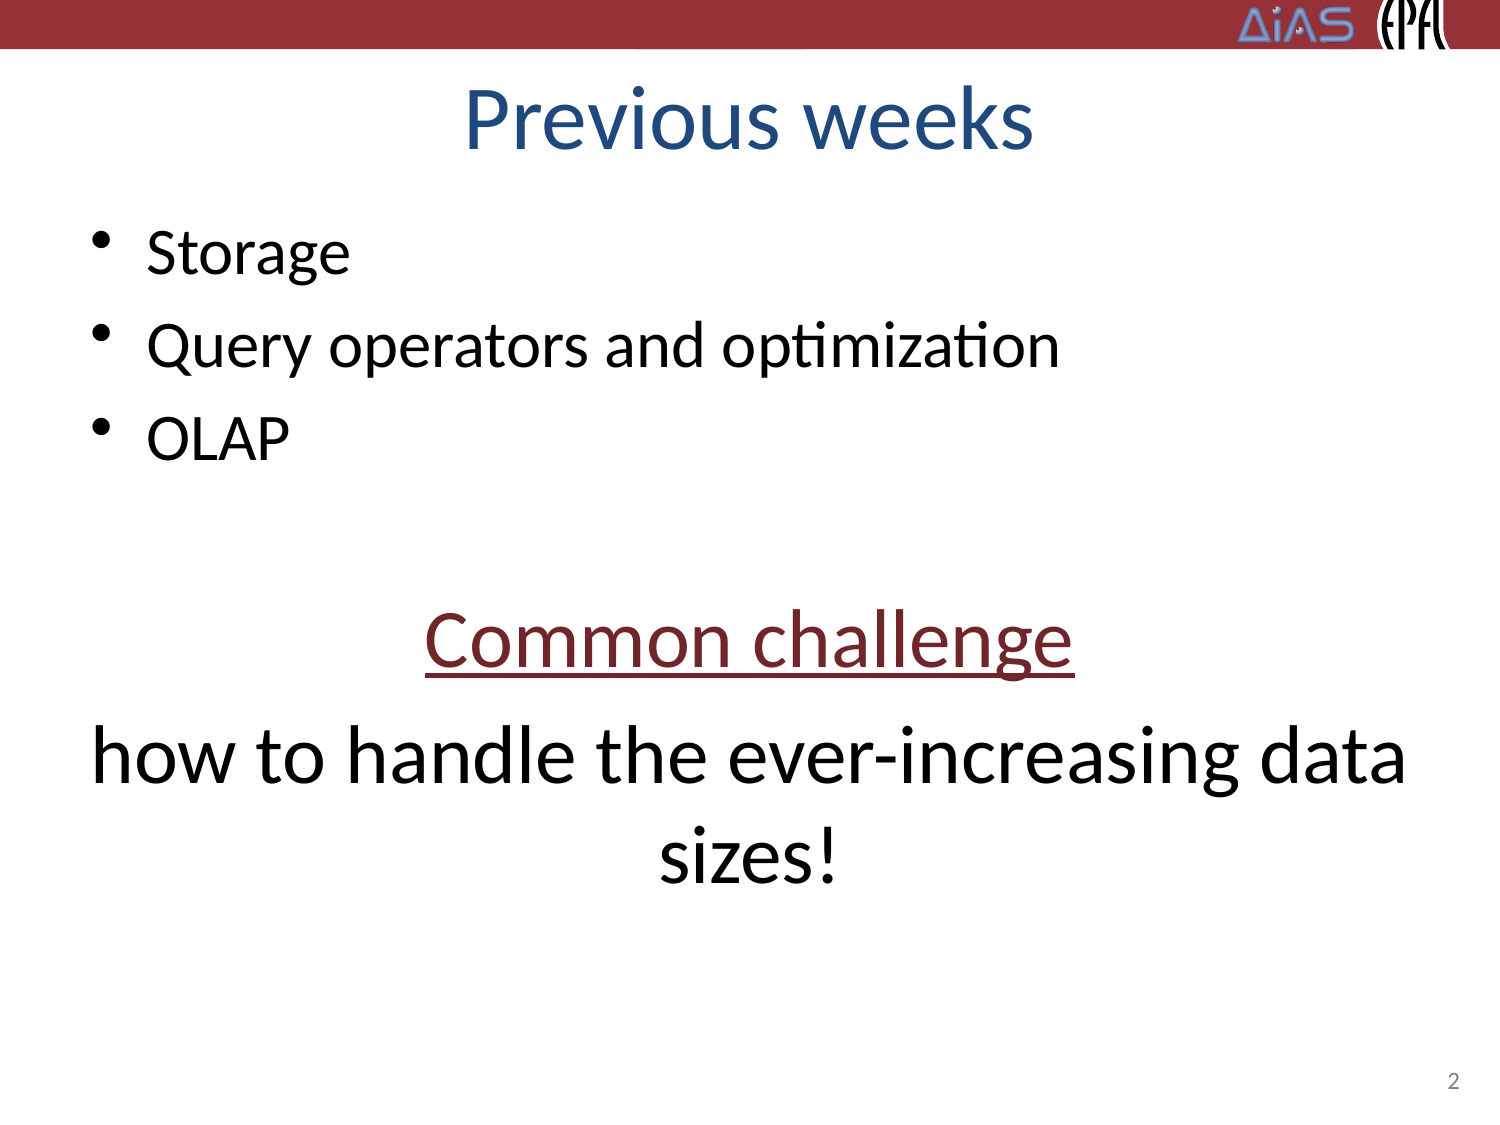

# Previous weeks
Storage
Query operators and optimization
OLAP

Common challenge
how to handle the ever-increasing data sizes!
2